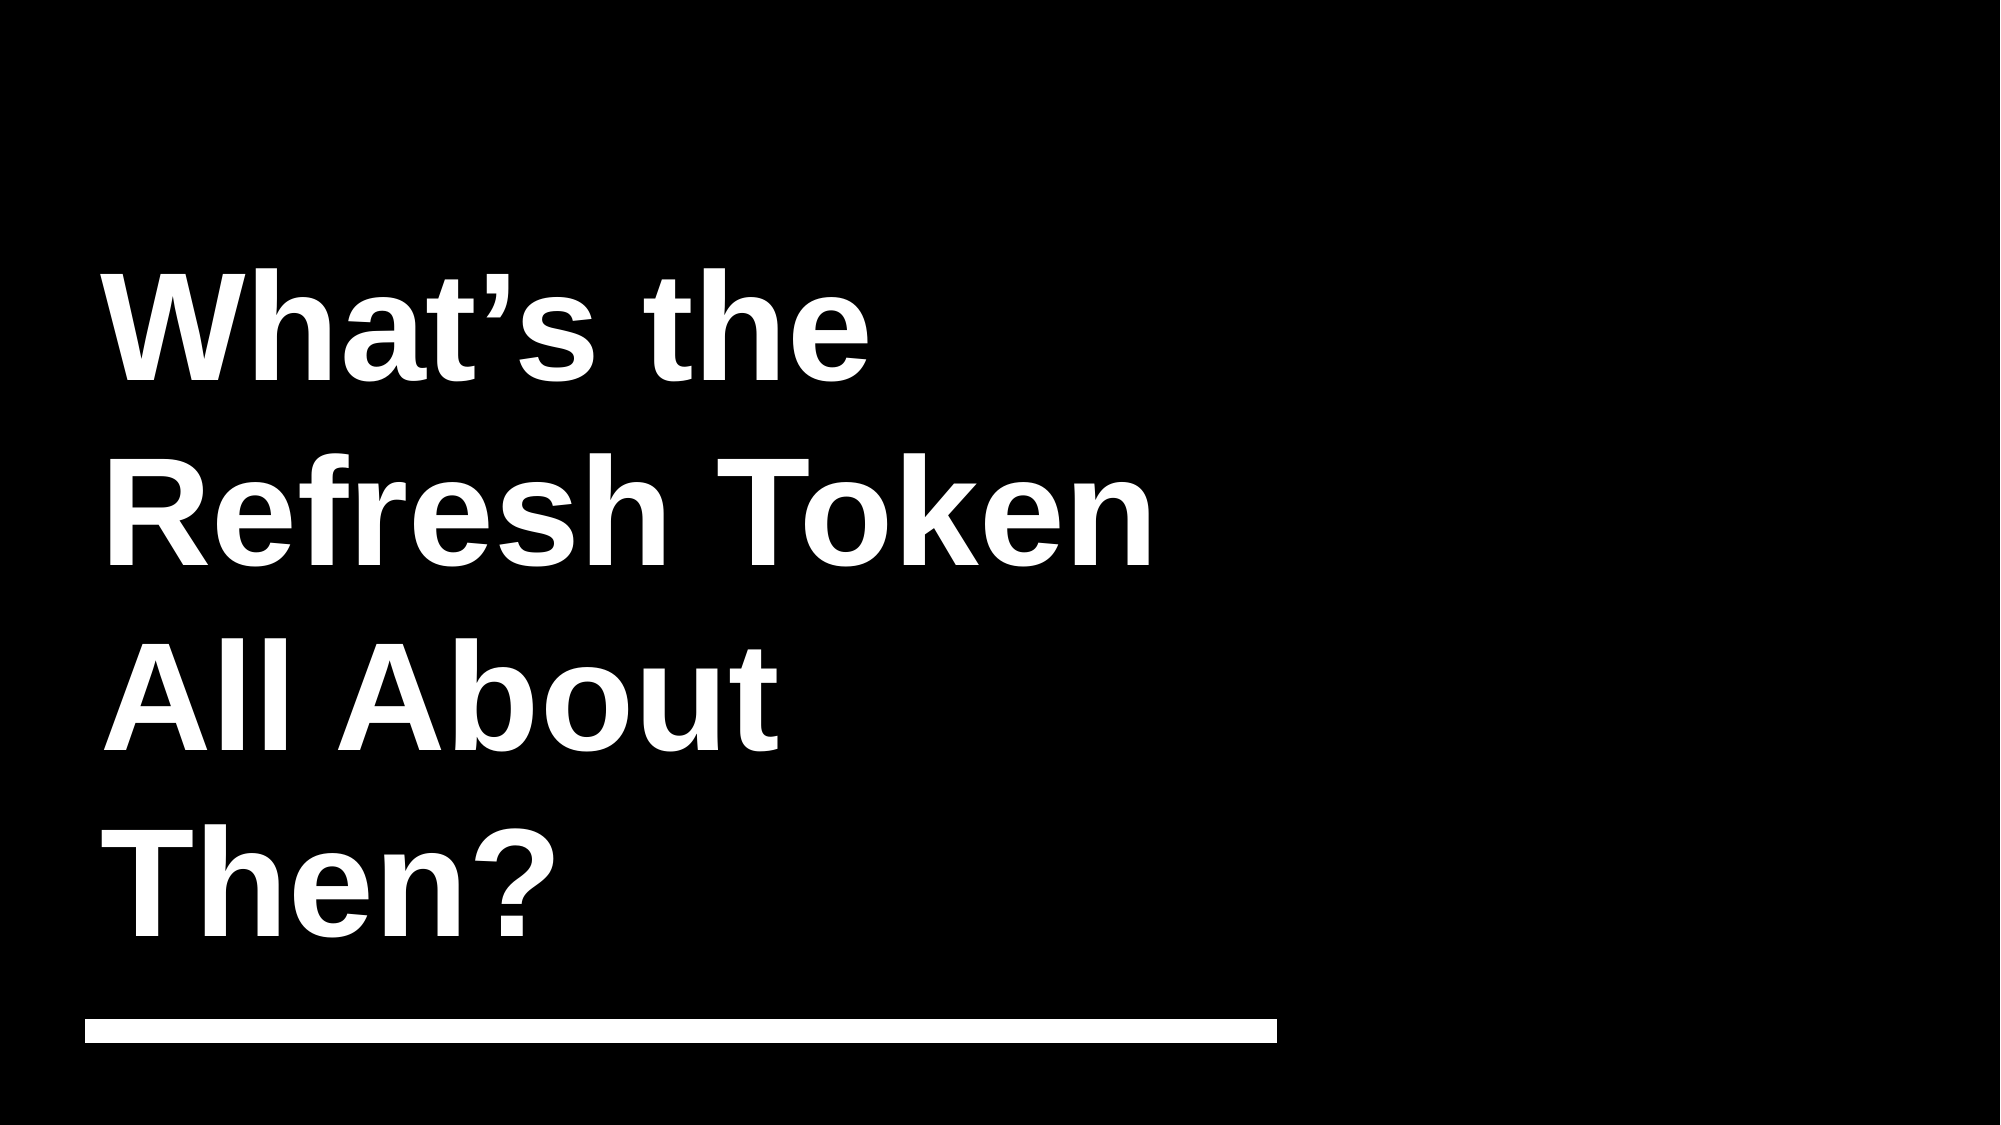

# What’s the Refresh Token All About Then?